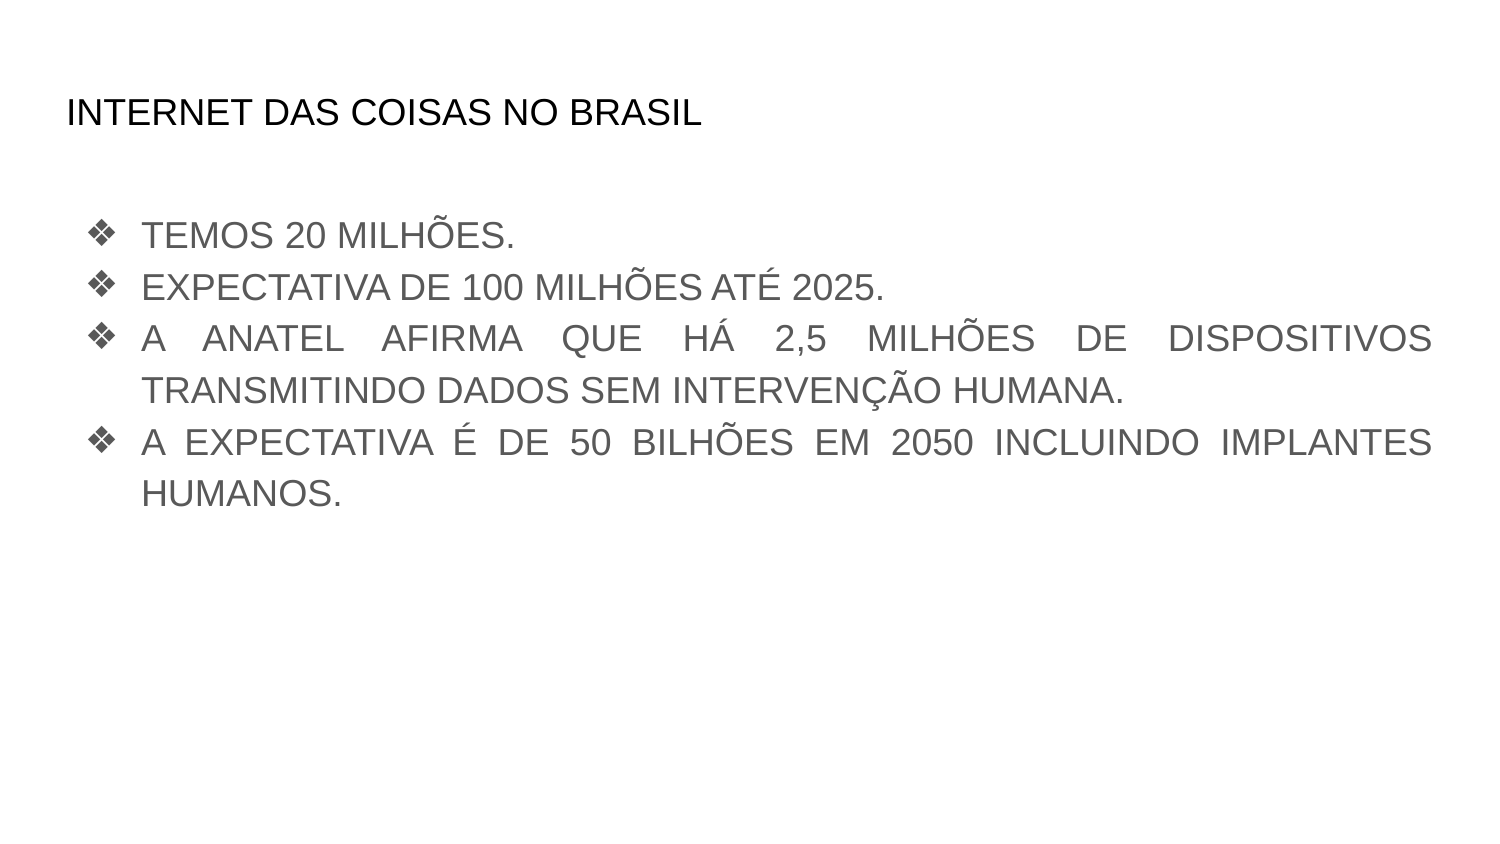

# INTERNET DAS COISAS NO BRASIL
TEMOS 20 MILHÕES.
EXPECTATIVA DE 100 MILHÕES ATÉ 2025.
A ANATEL AFIRMA QUE HÁ 2,5 MILHÕES DE DISPOSITIVOS TRANSMITINDO DADOS SEM INTERVENÇÃO HUMANA.
A EXPECTATIVA É DE 50 BILHÕES EM 2050 INCLUINDO IMPLANTES HUMANOS.